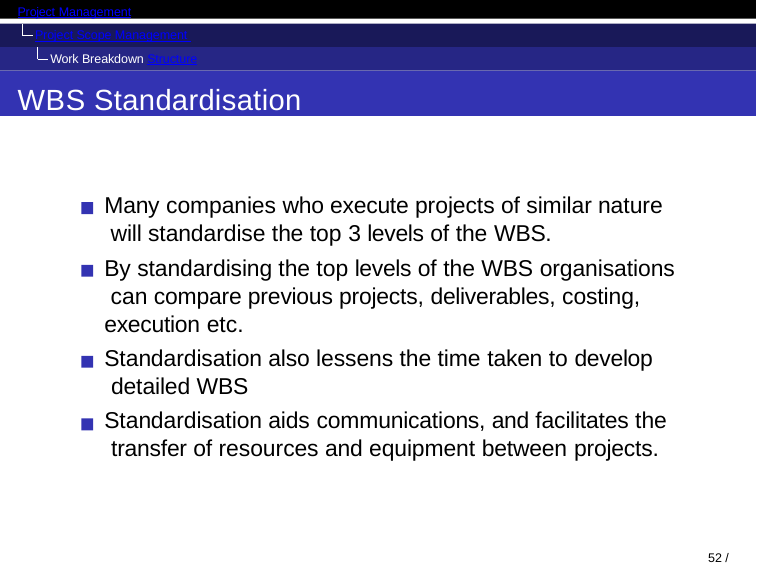

Project Management
Project Scope Management  Work Breakdown Structure

WBS Standardisation
Many companies who execute projects of similar nature  will standardise the top 3 levels of the WBS.
By standardising the top levels of the WBS organisations  can compare previous projects, deliverables, costing,  execution etc.
Standardisation also lessens the time taken to develop  detailed WBS
Standardisation aids communications, and facilitates the  transfer of resources and equipment between projects.

52 / 53